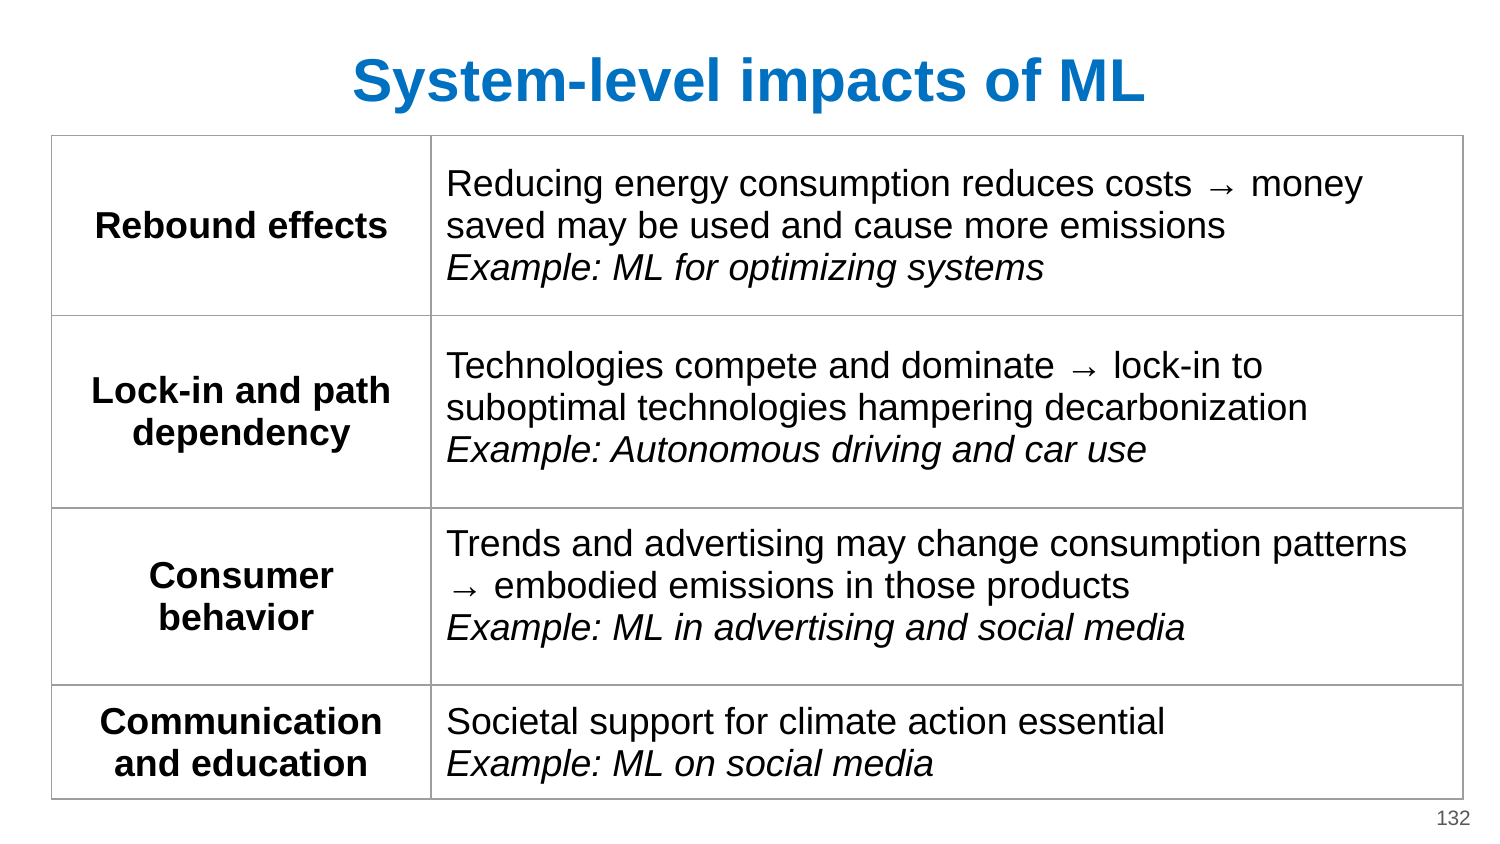

# System-level impacts of ML
| Rebound effects | Reducing energy consumption reduces costs → money saved may be used and cause more emissions Example: ML for optimizing systems |
| --- | --- |
| Lock-in and path dependency | Technologies compete and dominate → lock-in to suboptimal technologies hampering decarbonization Example: Autonomous driving and car use |
| Consumer behavior | Trends and advertising may change consumption patterns → embodied emissions in those products Example: ML in advertising and social media |
| Communication and education | Societal support for climate action essential Example: ML on social media |
132